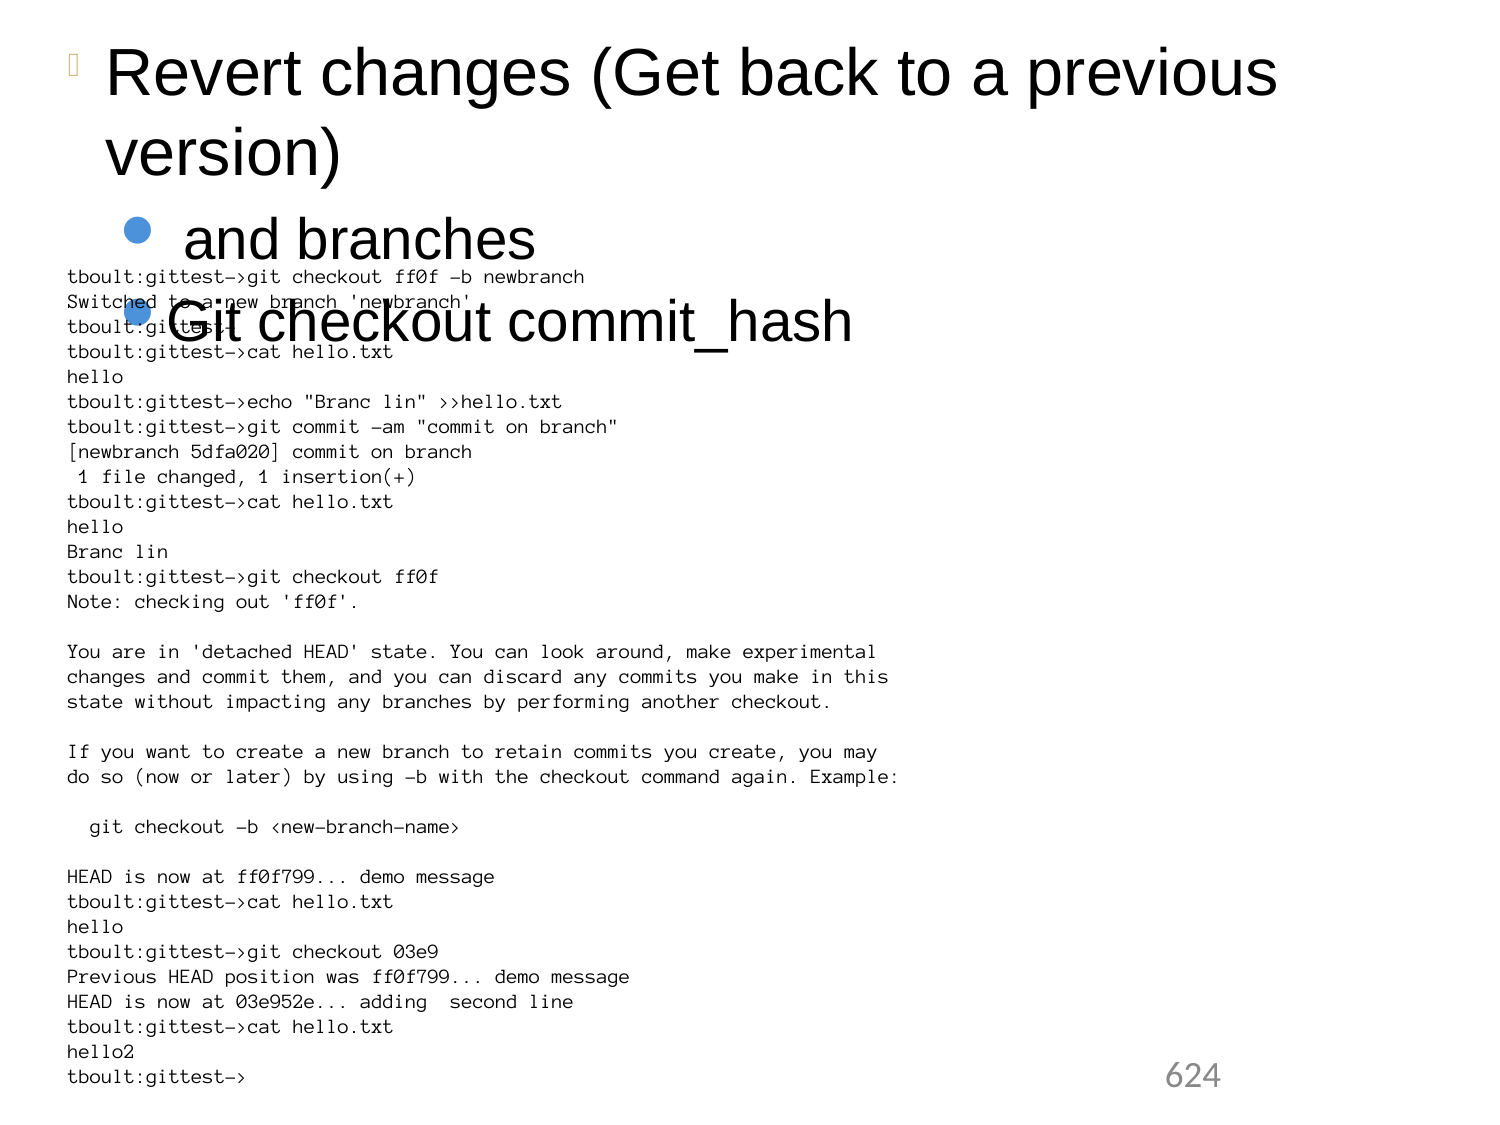

Revert changes (Get back to a previous version)
 and branches
Git checkout commit_hash
tboult:gittest->git checkout ff0f -b newbranch
Switched to a new branch 'newbranch'
tboult:gittest-
tboult:gittest->cat hello.txt
hello
tboult:gittest->echo "Branc lin" >>hello.txt
tboult:gittest->git commit -am "commit on branch"
[newbranch 5dfa020] commit on branch
 1 file changed, 1 insertion(+)
tboult:gittest->cat hello.txt
hello
Branc lin
tboult:gittest->git checkout ff0f
Note: checking out 'ff0f'.

You are in 'detached HEAD' state. You can look around, make experimental
changes and commit them, and you can discard any commits you make in this
state without impacting any branches by performing another checkout.

If you want to create a new branch to retain commits you create, you may
do so (now or later) by using -b with the checkout command again. Example:

  git checkout -b <new-branch-name>

HEAD is now at ff0f799... demo message
tboult:gittest->cat hello.txt
hello
tboult:gittest->git checkout 03e9
Previous HEAD position was ff0f799... demo message
HEAD is now at 03e952e... adding  second line
tboult:gittest->cat hello.txt
hello2
tboult:gittest->
624